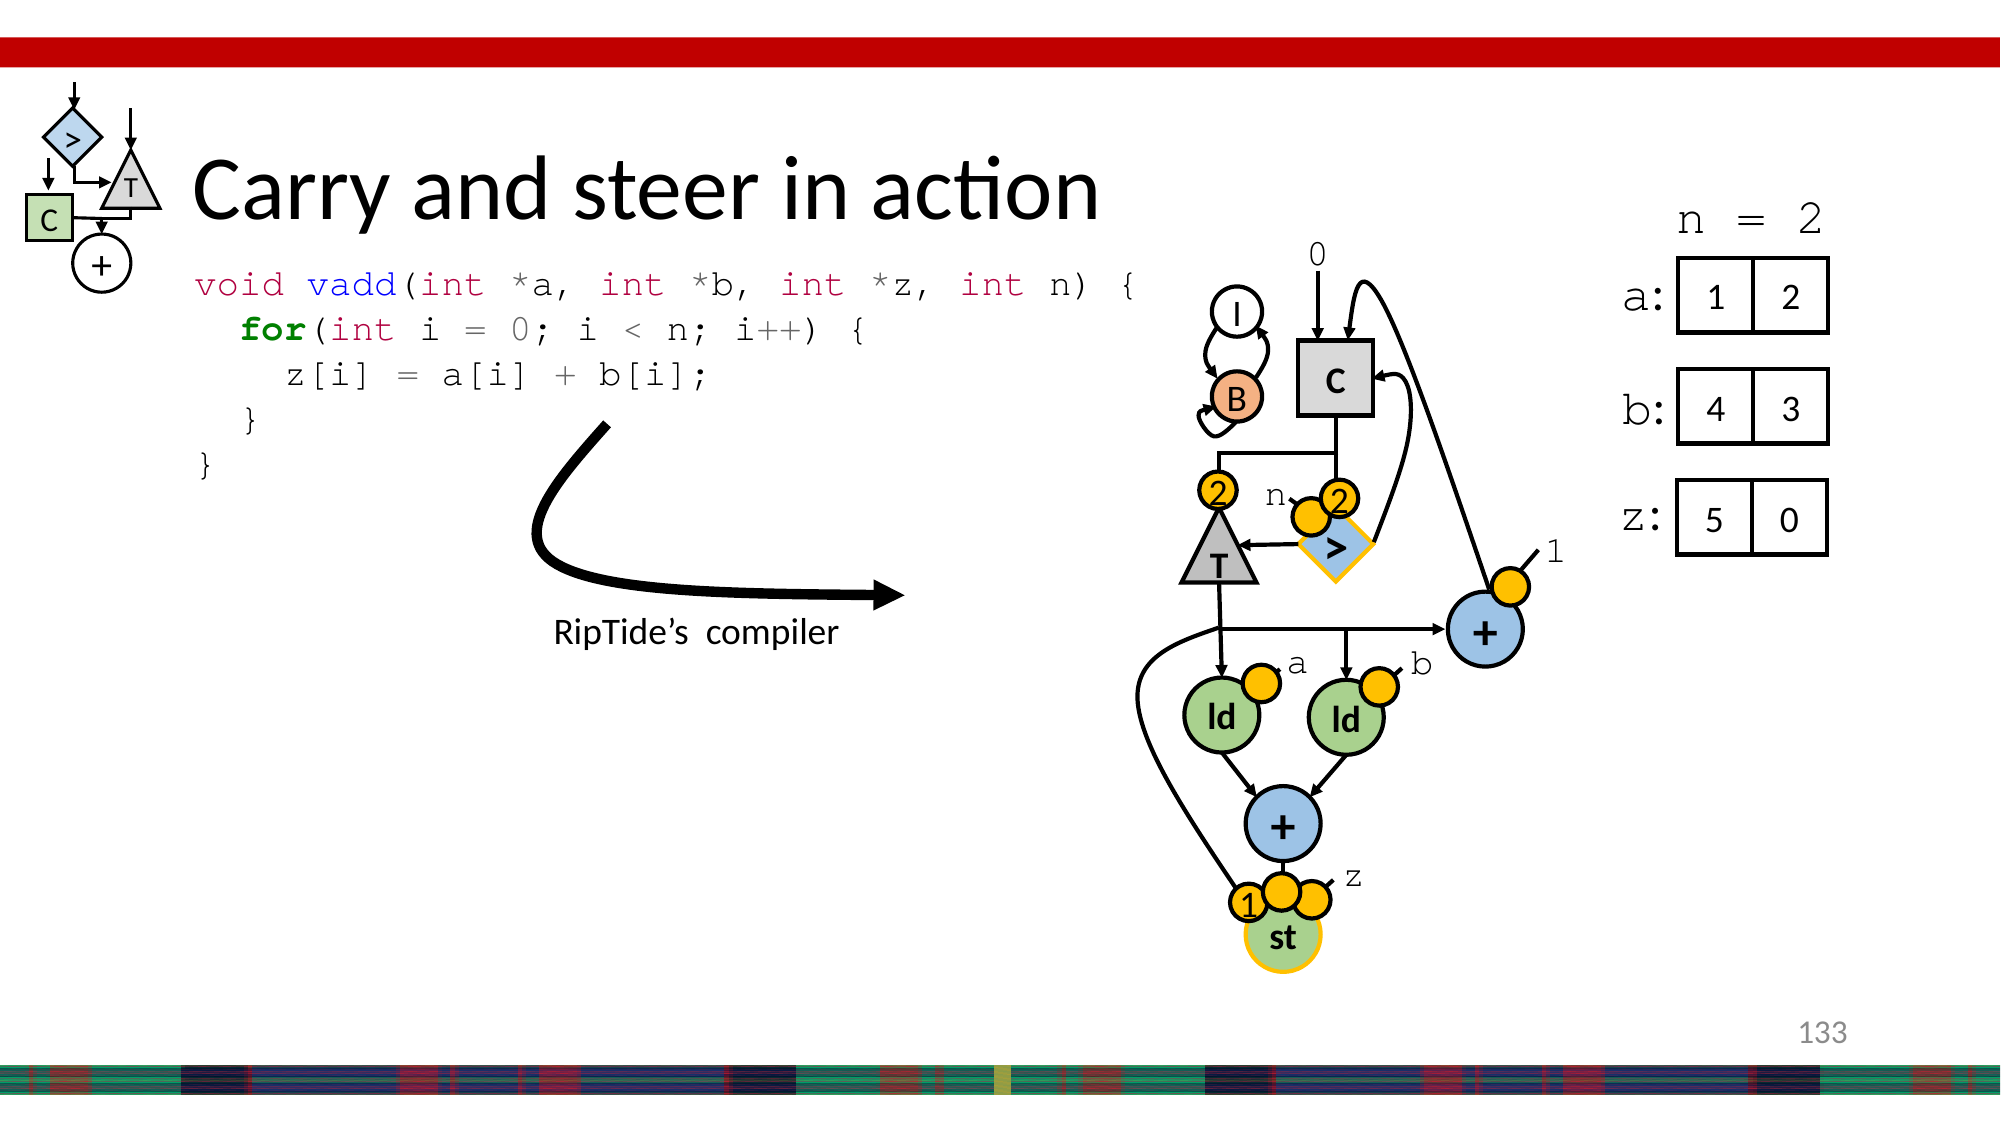

# Carry and steer in action
>
T

C

+
n = 2
0
void vadd(int *a, int *b, int *z, int n) {
  for(int i = 0; i < n; i++) {
    z[i] = a[i] + b[i];
  }
}
a:
1
2

I

B

C
b:
4
3

n
2
z:
2
5
0

>
T
1

+
RipTide’s  compiler

a
b

ld
ld
+
z

1
st
133